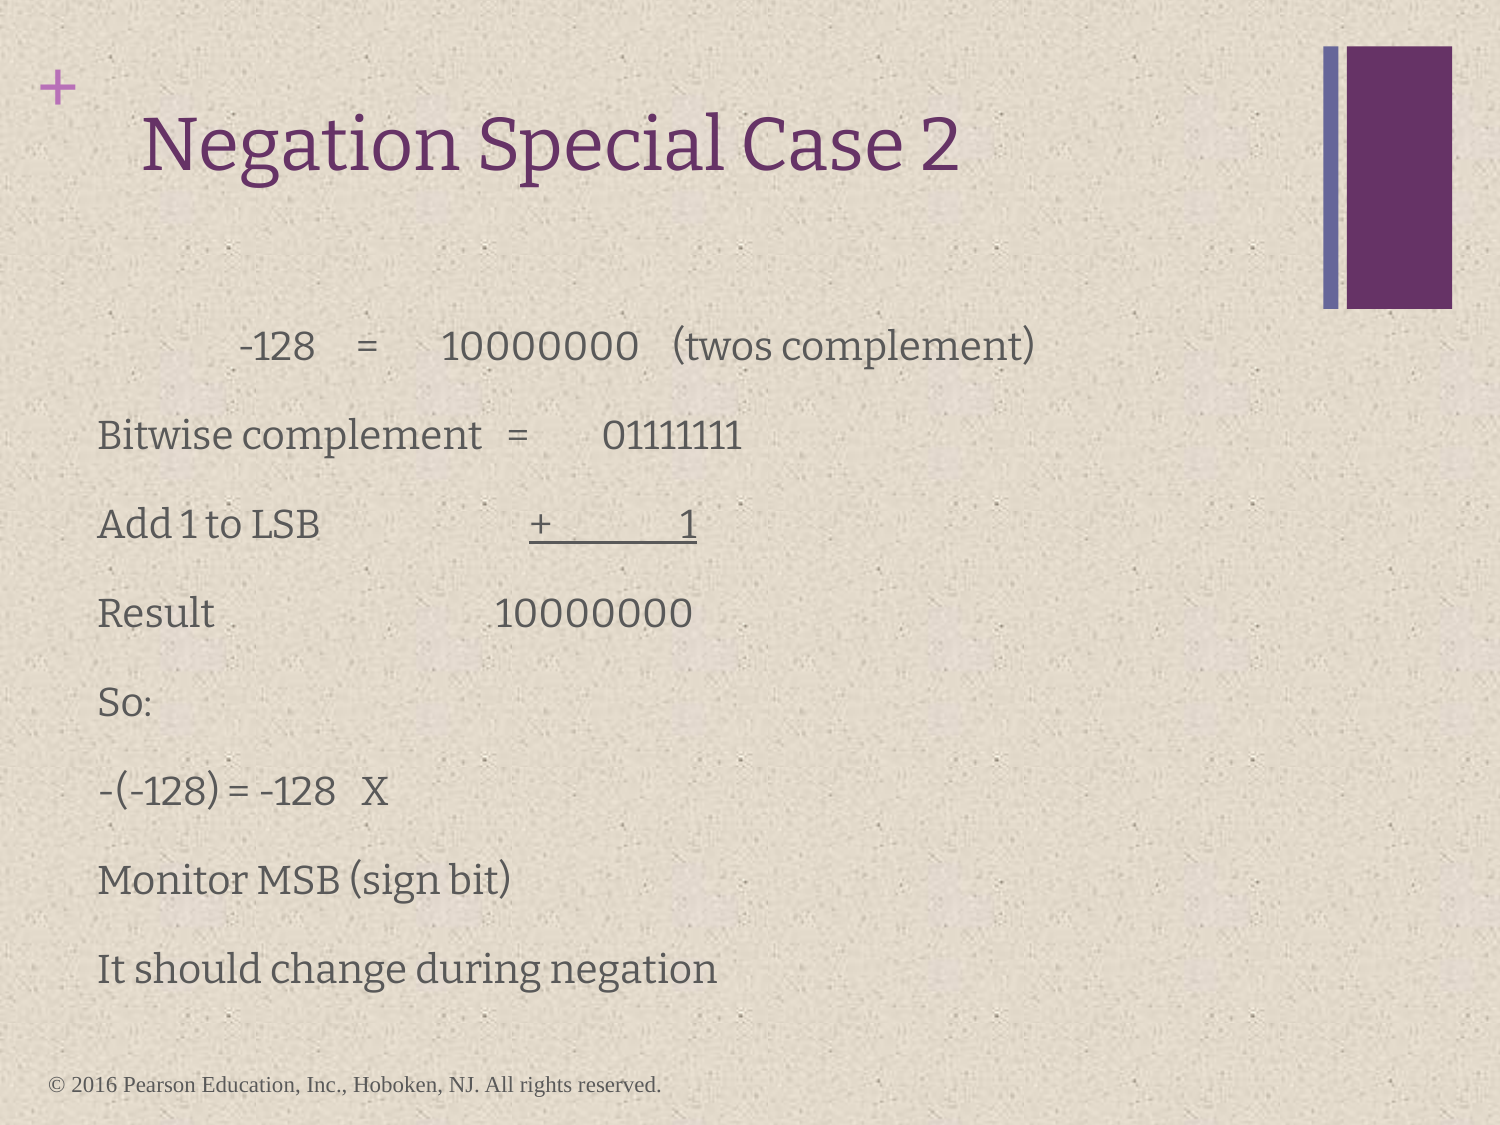

# Negation Special Case 2
		             -128     =        10000000    (twos complement)
Bitwise complement   =         01111111
Add 1 to LSB                          +                1
Result            		         10000000
So:
-(-128) = -128   X
Monitor MSB (sign bit)
It should change during negation

© 2016 Pearson Education, Inc., Hoboken, NJ. All rights reserved.